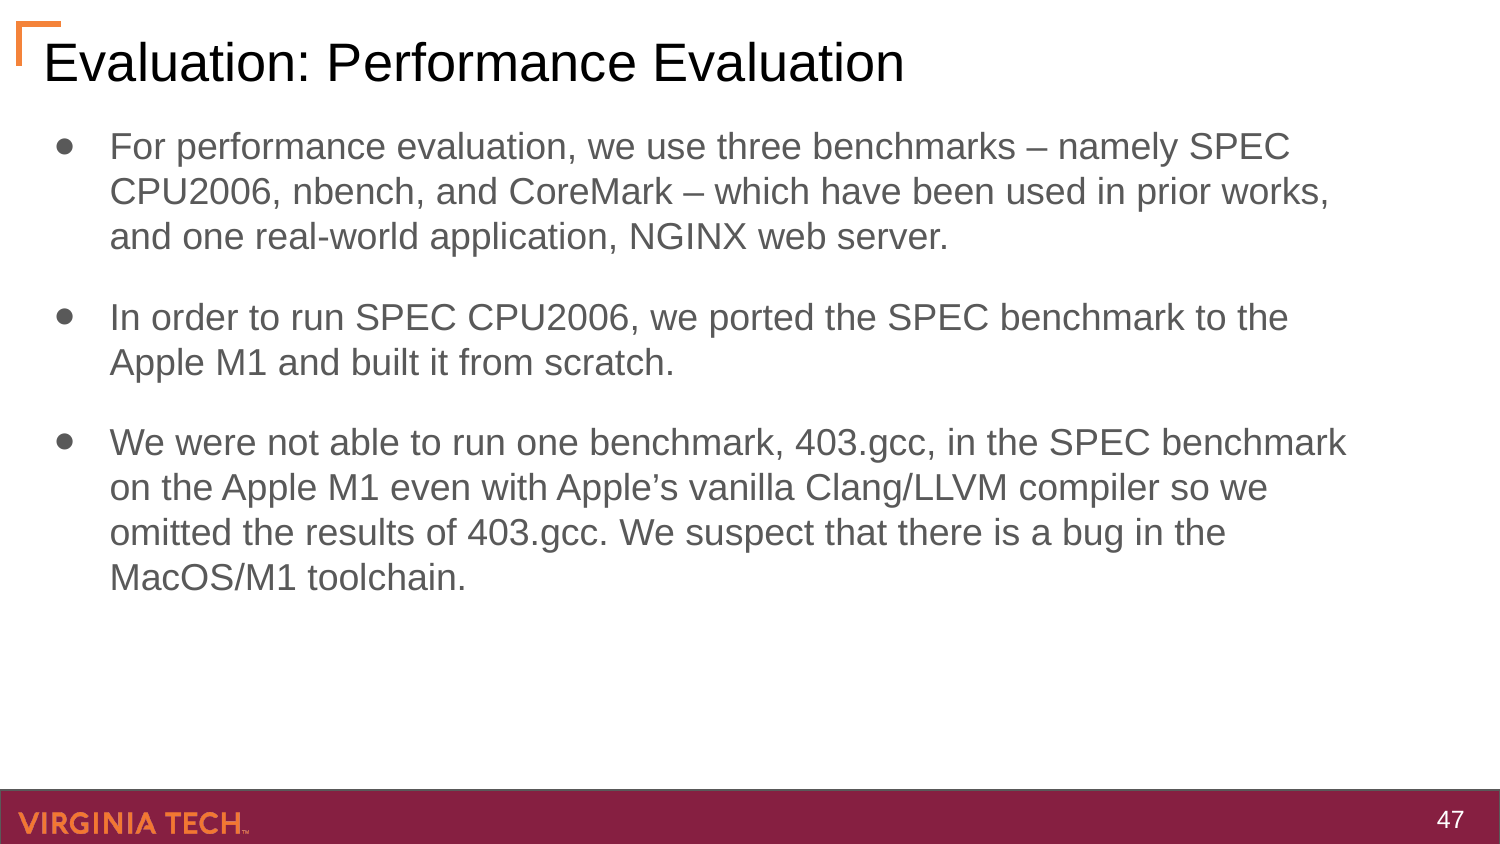

# Evaluation: Performance Evaluation
For performance evaluation, we use three benchmarks – namely SPEC CPU2006, nbench, and CoreMark – which have been used in prior works, and one real-world application, NGINX web server.

In order to run SPEC CPU2006, we ported the SPEC benchmark to the Apple M1 and built it from scratch.

We were not able to run one benchmark, 403.gcc, in the SPEC benchmark on the Apple M1 even with Apple’s vanilla Clang/LLVM compiler so we omitted the results of 403.gcc. We suspect that there is a bug in the MacOS/M1 toolchain.
47